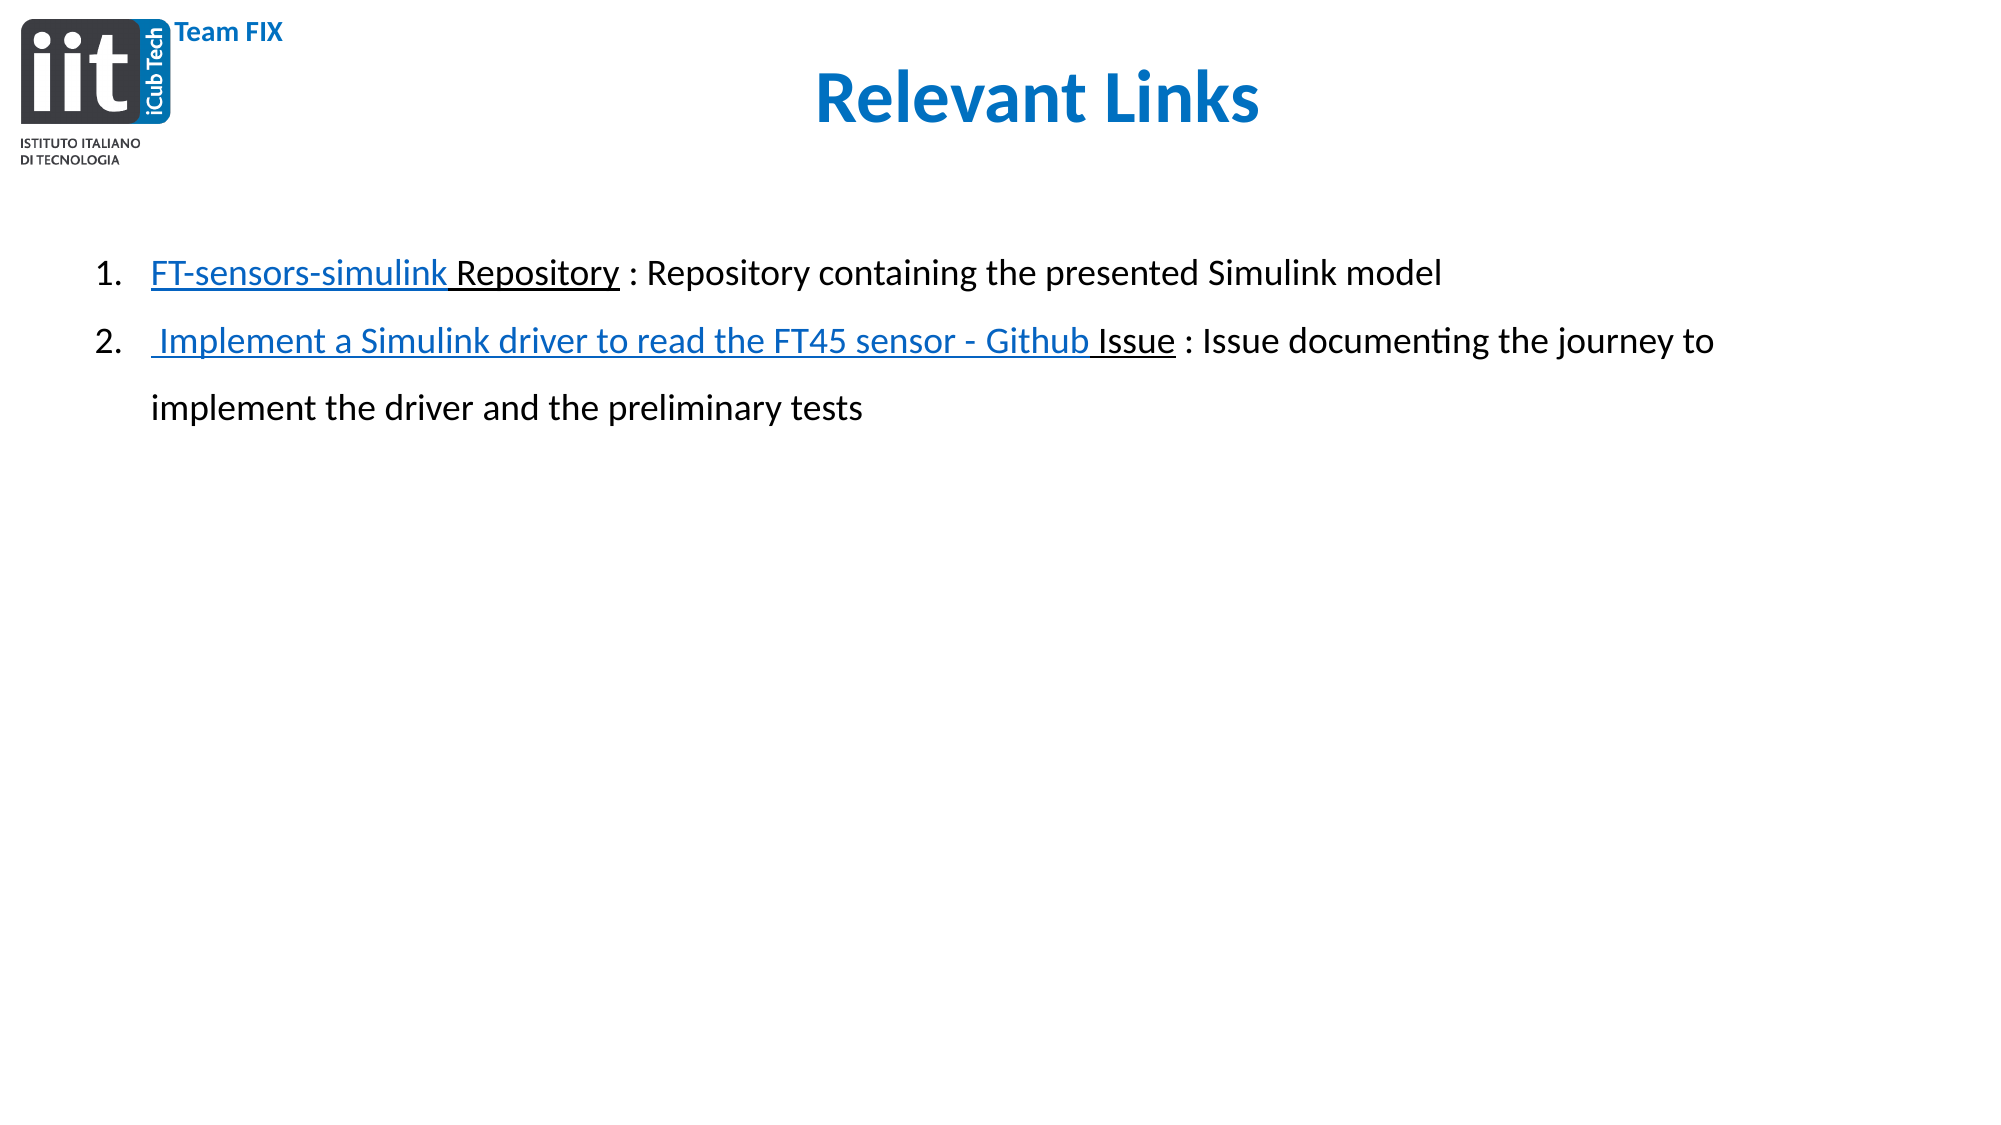

Relevant Links
FT-sensors-simulink Repository : Repository containing the presented Simulink model
 Implement a Simulink driver to read the FT45 sensor - Github Issue : Issue documenting the journey to implement the driver and the preliminary tests